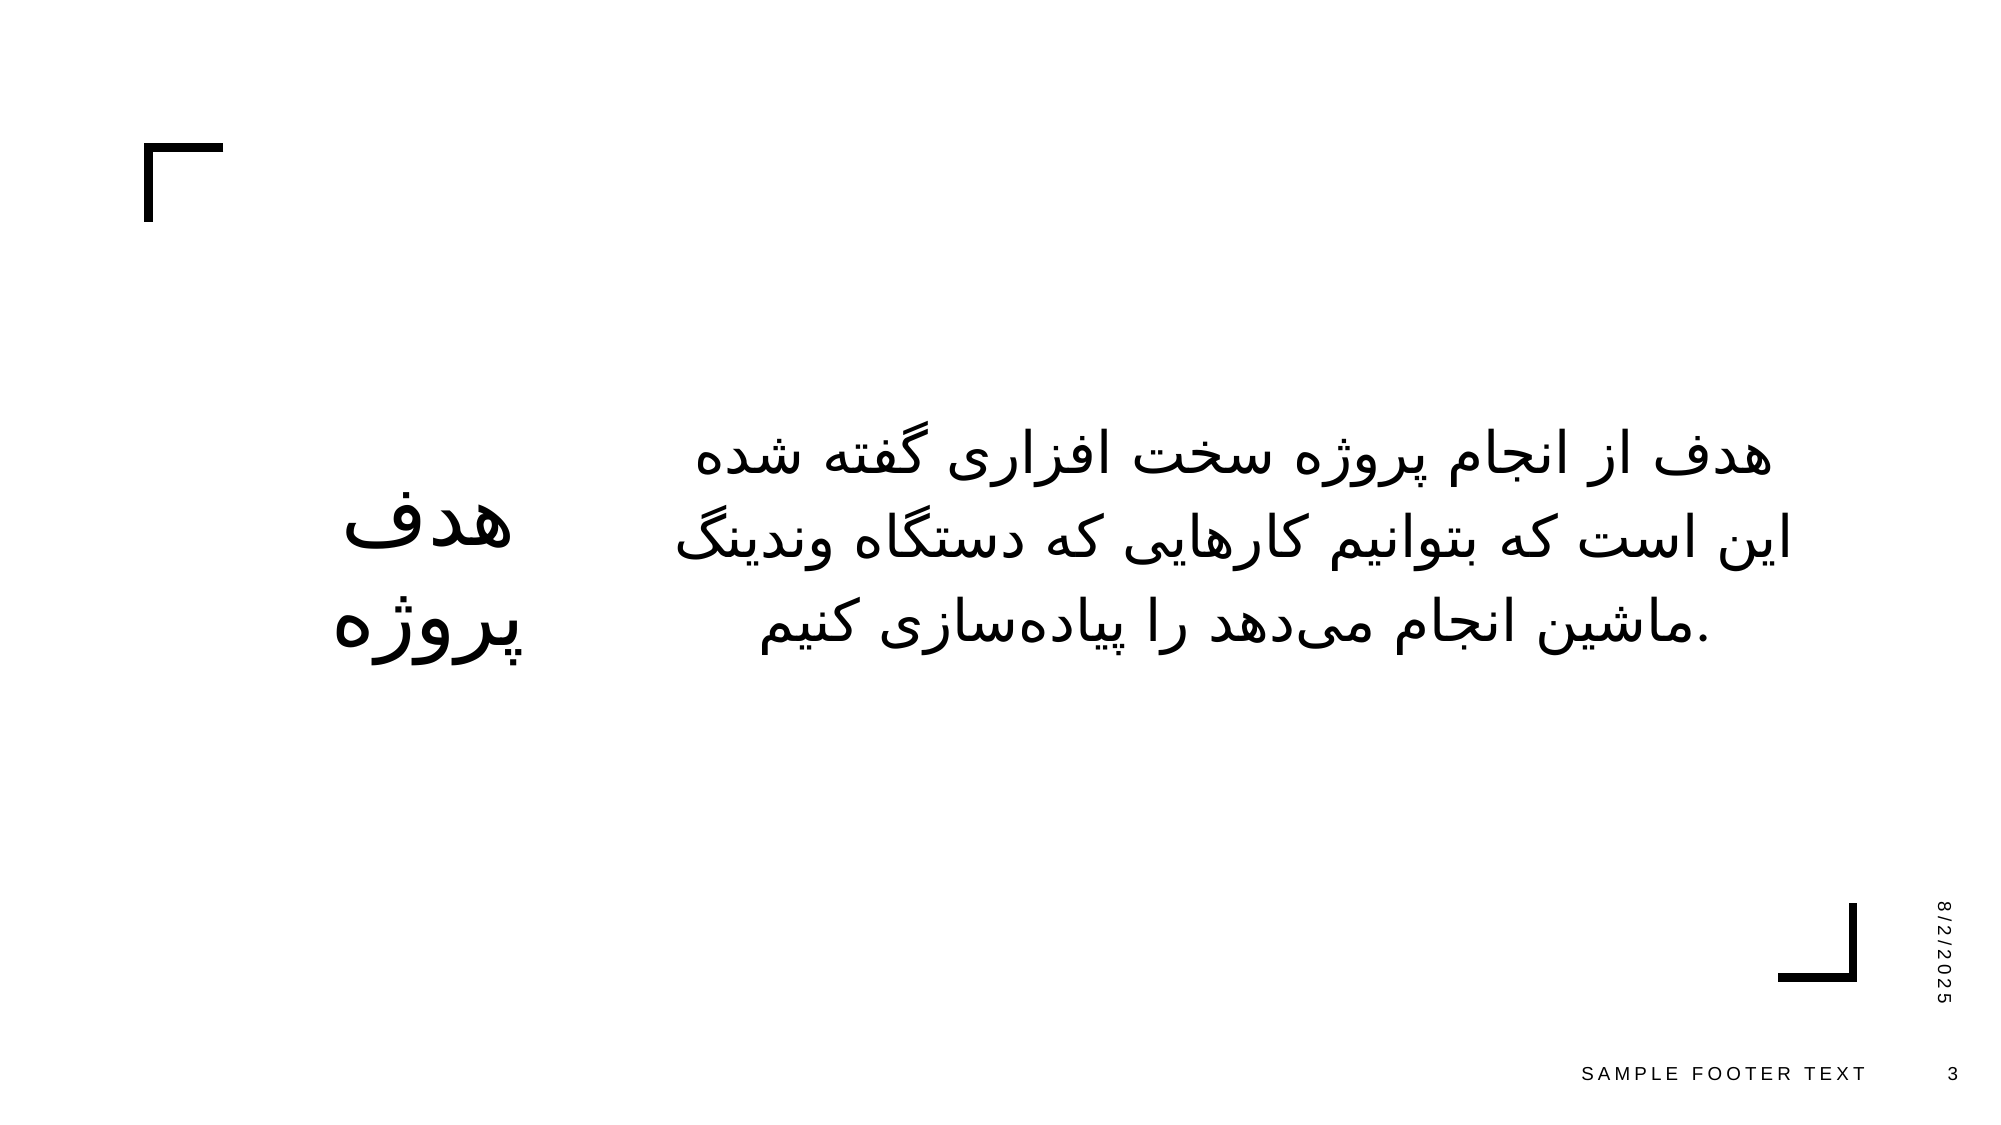

هدف از انجام پروژه سخت افزاری گفته شده این است که بتوانیم کارهایی که دستگاه وندینگ ماشین انجام می‌دهد را پیاده‌سازی کنیم.
# هدف پروژه
8/2/2025
Sample Footer Text
3